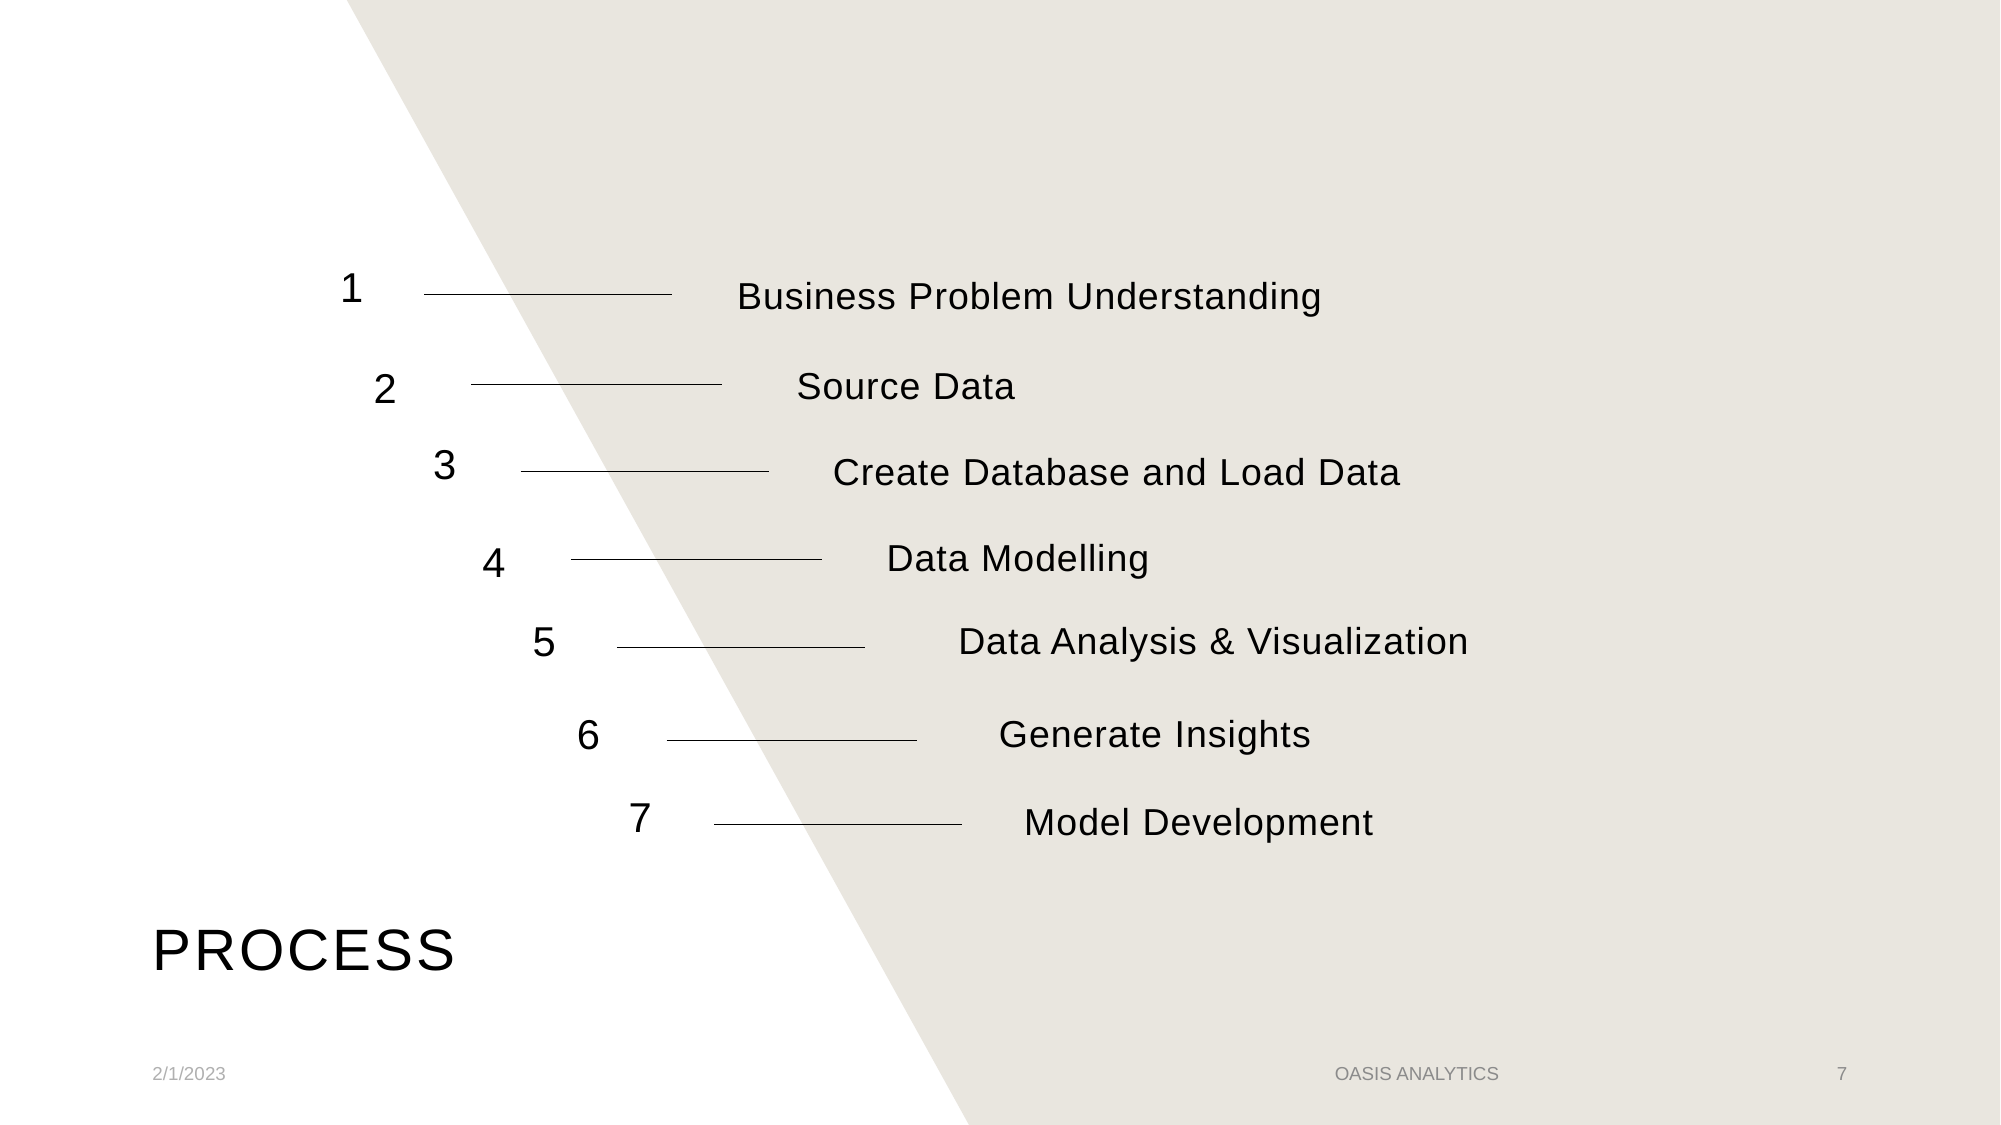

1
Business Problem Understanding
2
Source Data
3
Create Database and Load Data
4
Data Modelling
5
Data Analysis & Visualization

6
Generate Insights
7
Model Development
# PROCESS
2/1/2023
OASIS ANALYTICS
7